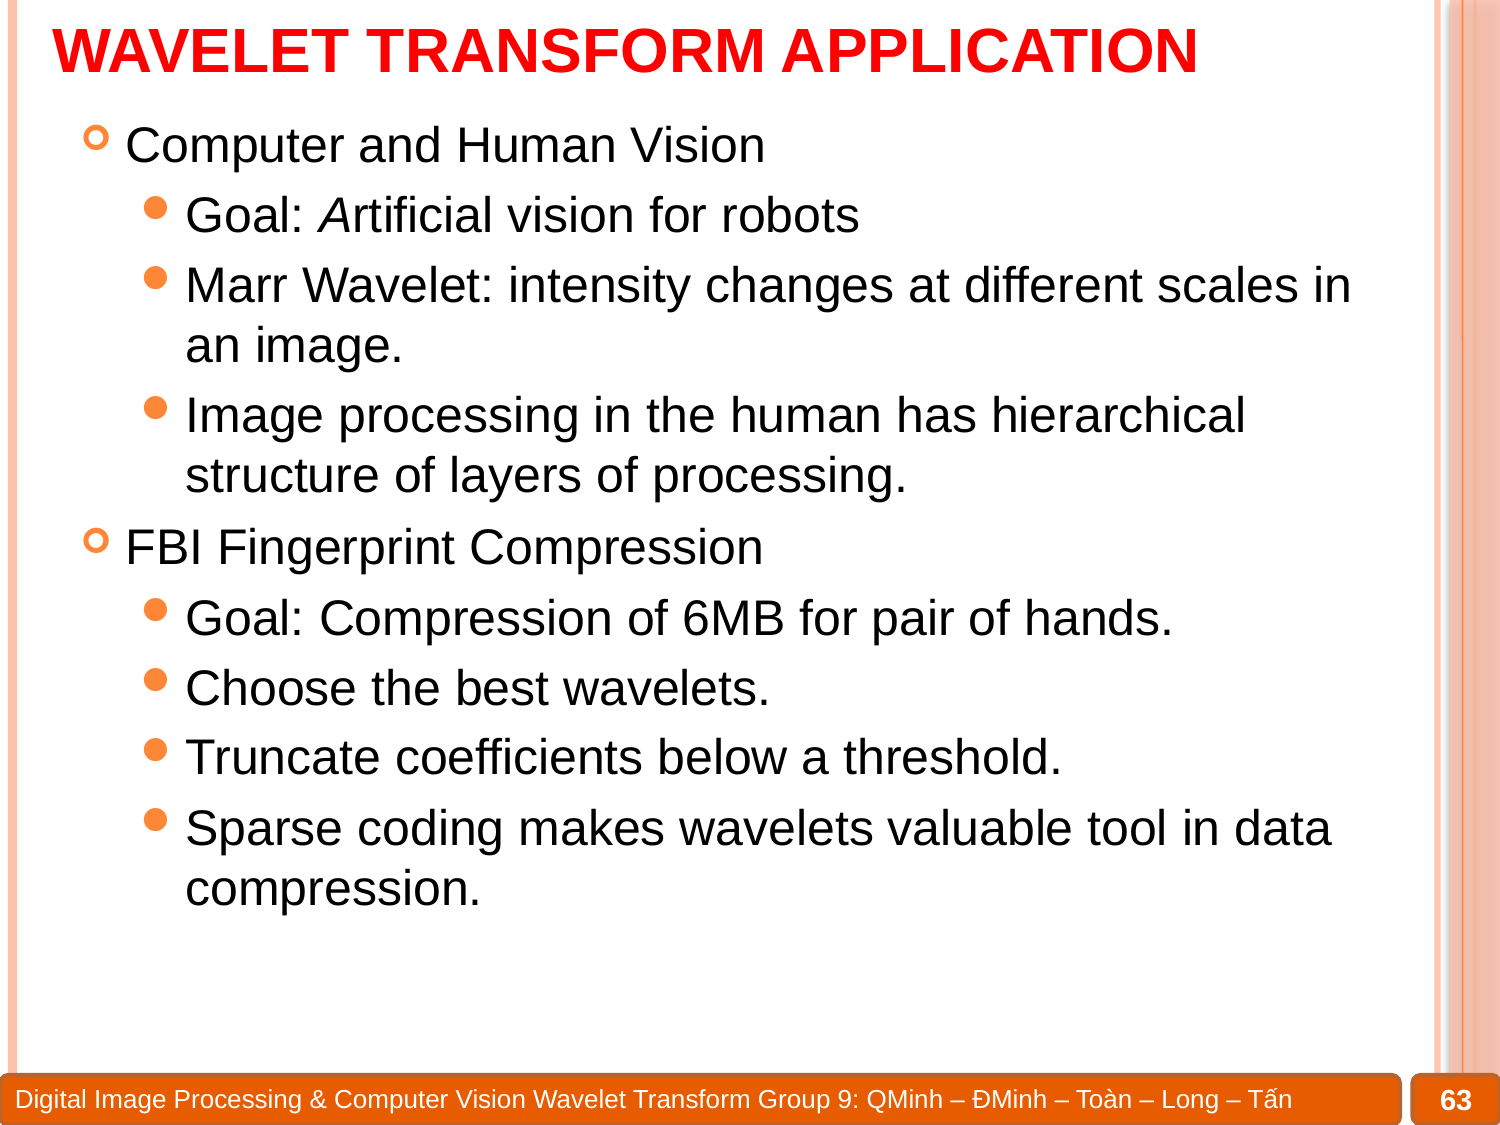

# WAVELET TRANSFORM APPLICATION
Computer and Human Vision
Goal: Artificial vision for robots
Marr Wavelet: intensity changes at different scales in an image.
Image processing in the human has hierarchical structure of layers of processing.
FBI Fingerprint Compression
Goal: Compression of 6MB for pair of hands.
Choose the best wavelets.
Truncate coefficients below a threshold.
Sparse coding makes wavelets valuable tool in data compression.
63